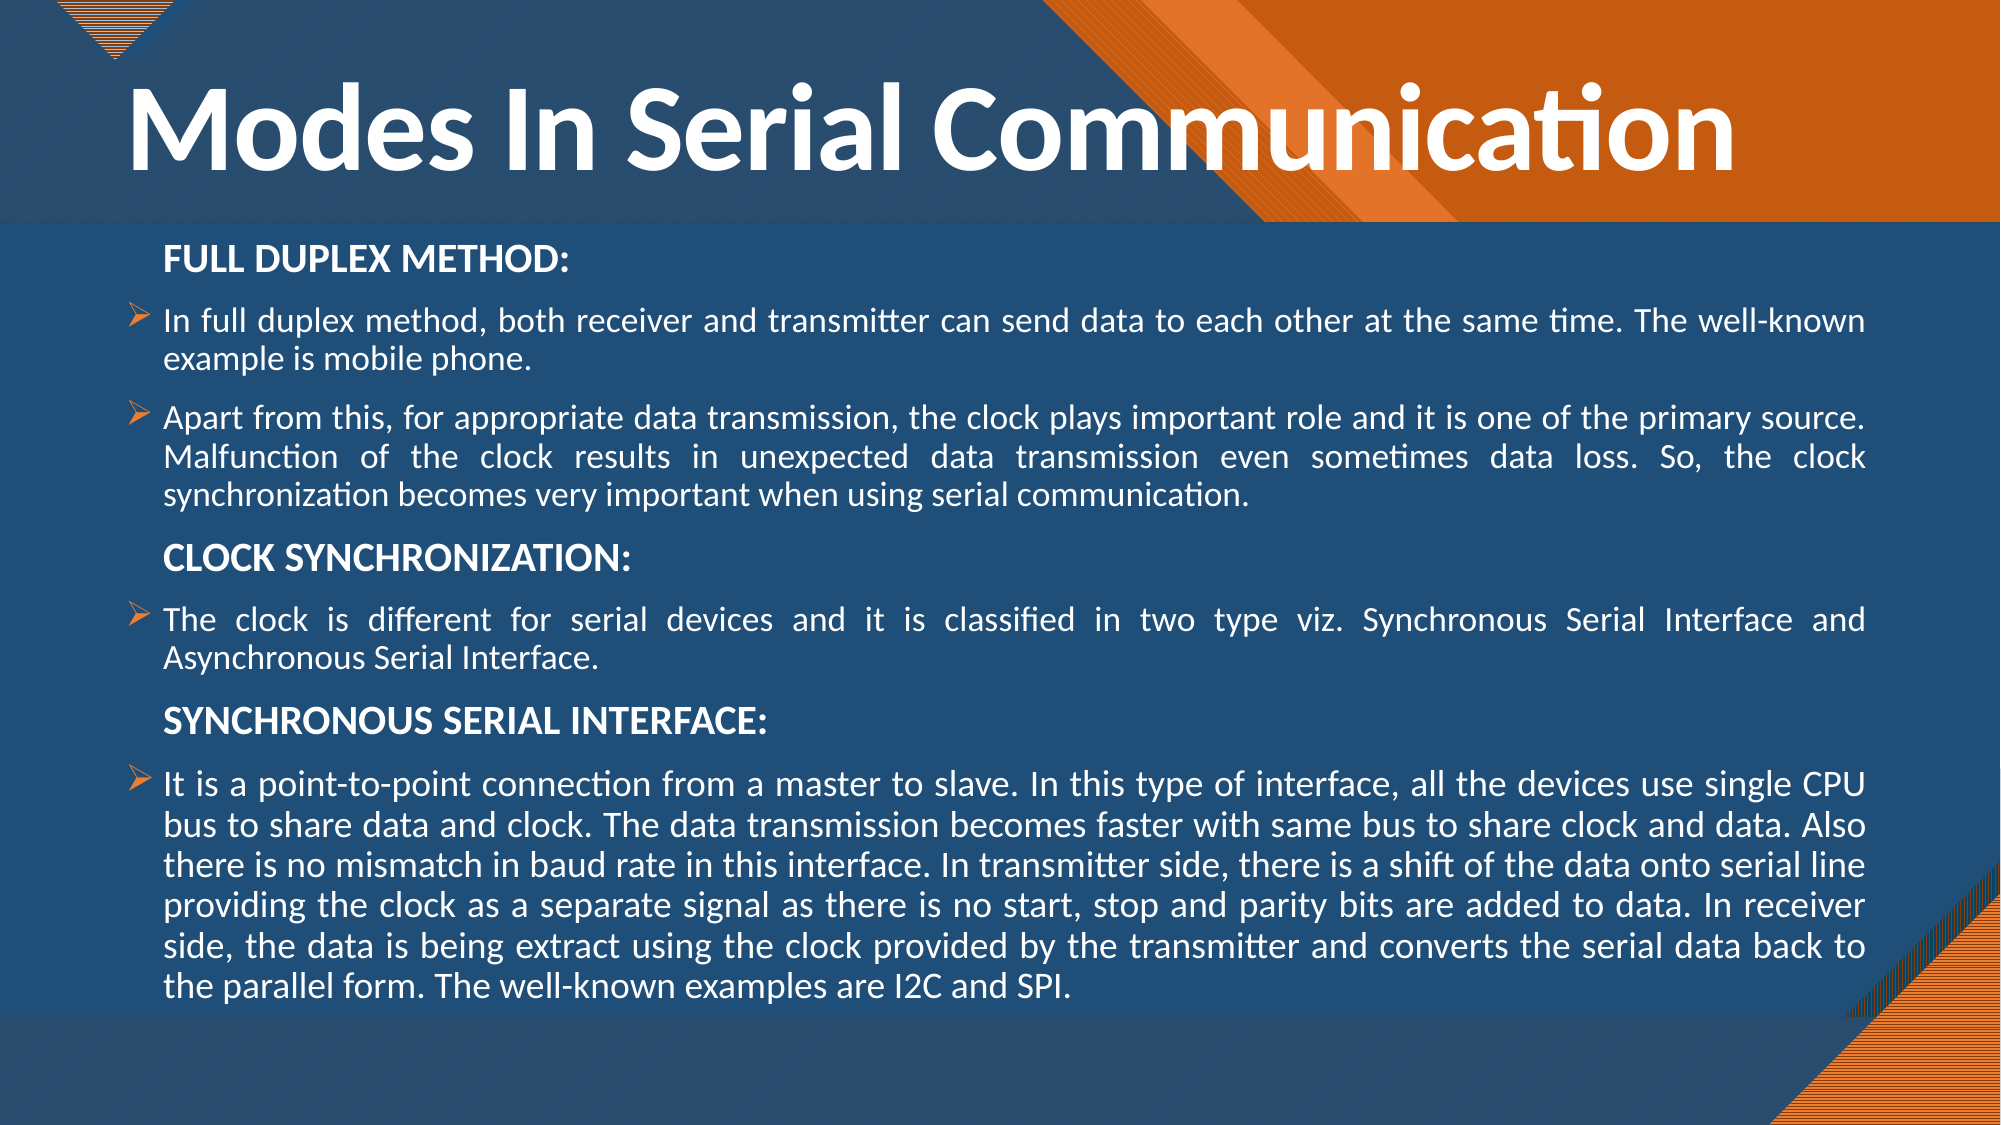

# Modes In Serial Communication
FULL DUPLEX METHOD:
In full duplex method, both receiver and transmitter can send data to each other at the same time. The well-known example is mobile phone.
Apart from this, for appropriate data transmission, the clock plays important role and it is one of the primary source. Malfunction of the clock results in unexpected data transmission even sometimes data loss. So, the clock synchronization becomes very important when using serial communication.
CLOCK SYNCHRONIZATION:
The clock is different for serial devices and it is classified in two type viz. Synchronous Serial Interface and Asynchronous Serial Interface.
SYNCHRONOUS SERIAL INTERFACE:
It is a point-to-point connection from a master to slave. In this type of interface, all the devices use single CPU bus to share data and clock. The data transmission becomes faster with same bus to share clock and data. Also there is no mismatch in baud rate in this interface. In transmitter side, there is a shift of the data onto serial line providing the clock as a separate signal as there is no start, stop and parity bits are added to data. In receiver side, the data is being extract using the clock provided by the transmitter and converts the serial data back to the parallel form. The well-known examples are I2C and SPI.